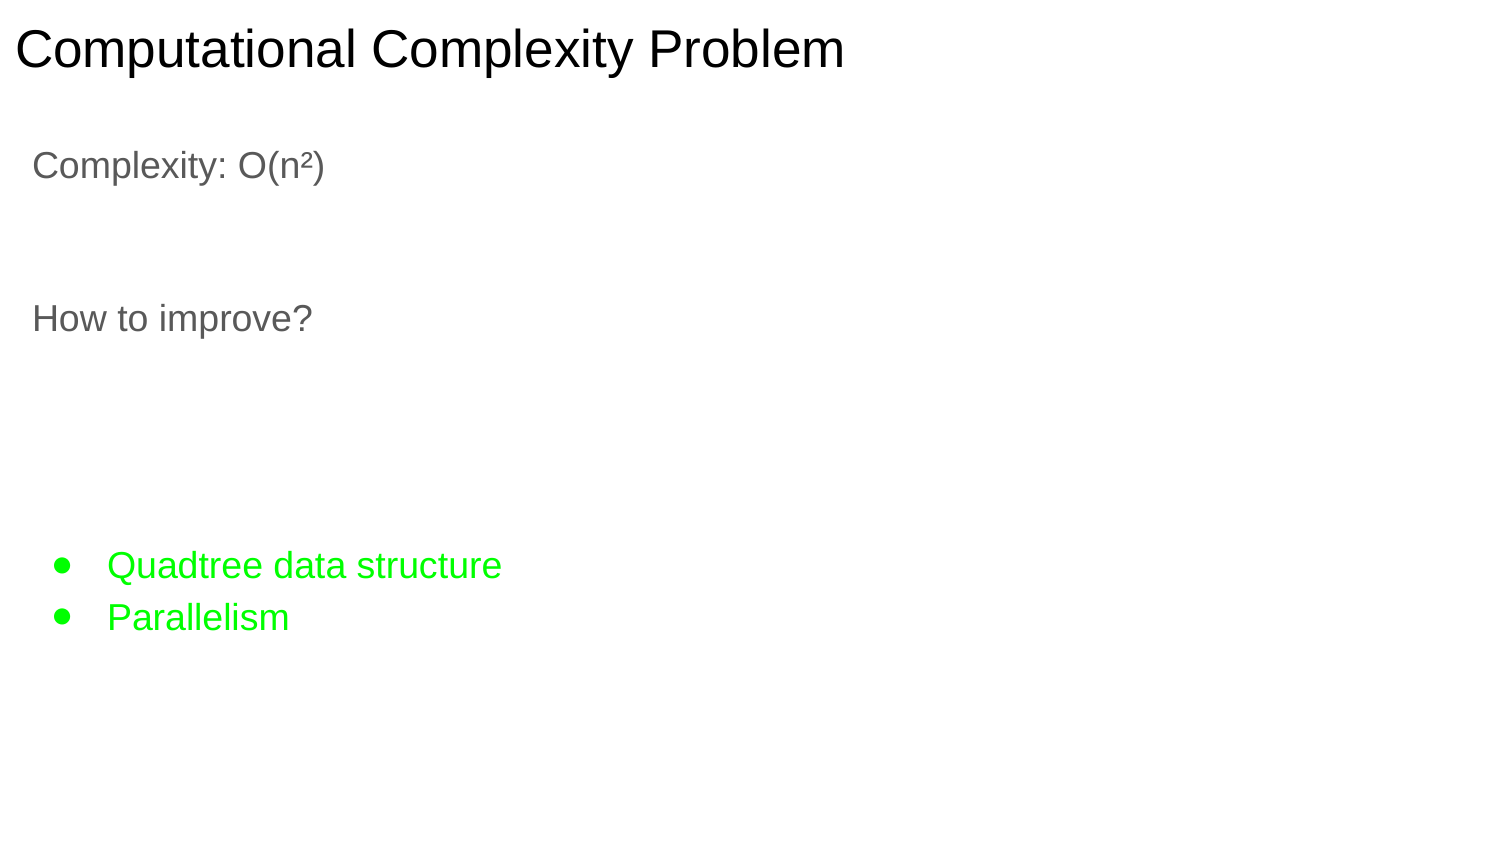

# Computational Complexity Problem
Complexity: O(n²)
How to improve?
Quadtree data structure
Parallelism